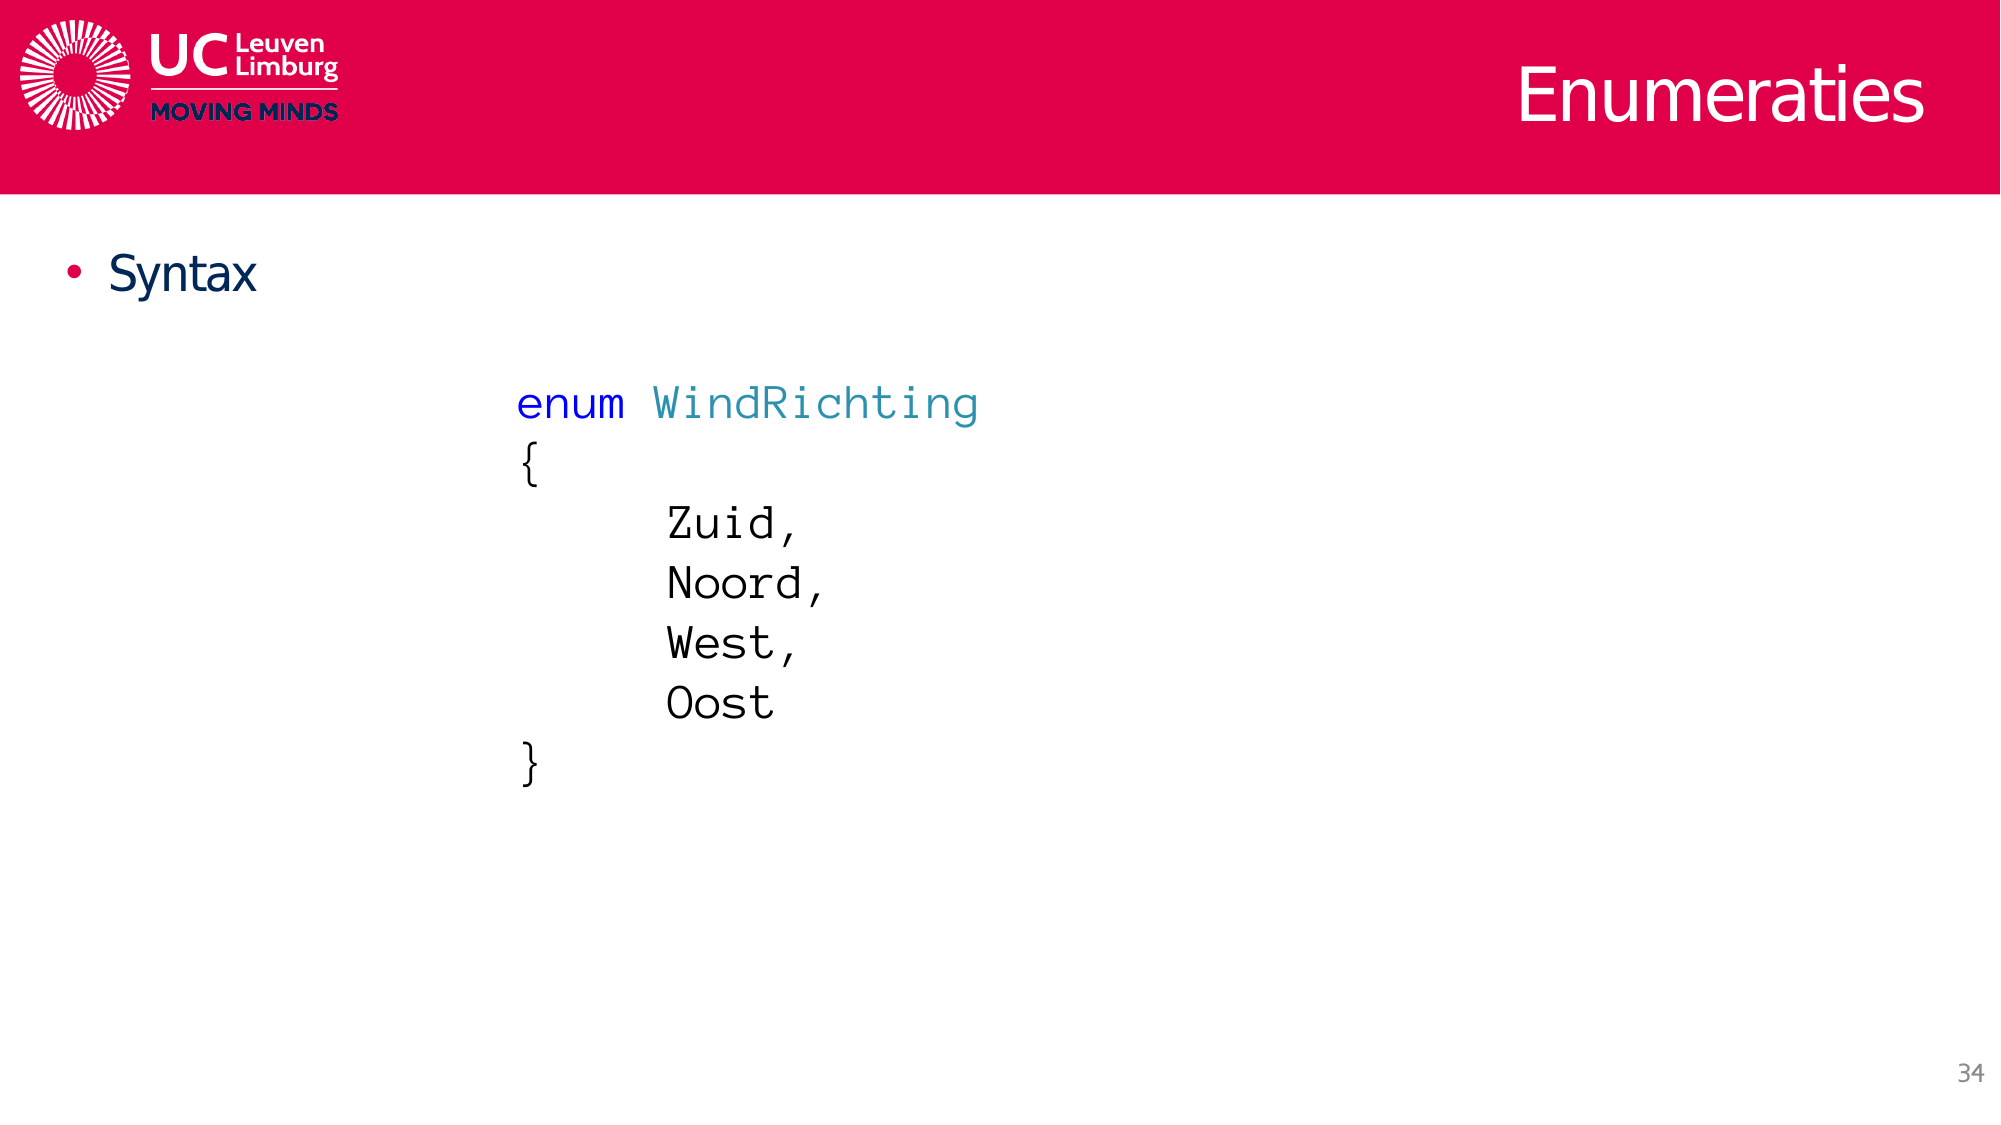

# Enumeraties
Syntax
enum WindRichting
{
    	Zuid,
	Noord,
	West,
	Oost
}
34